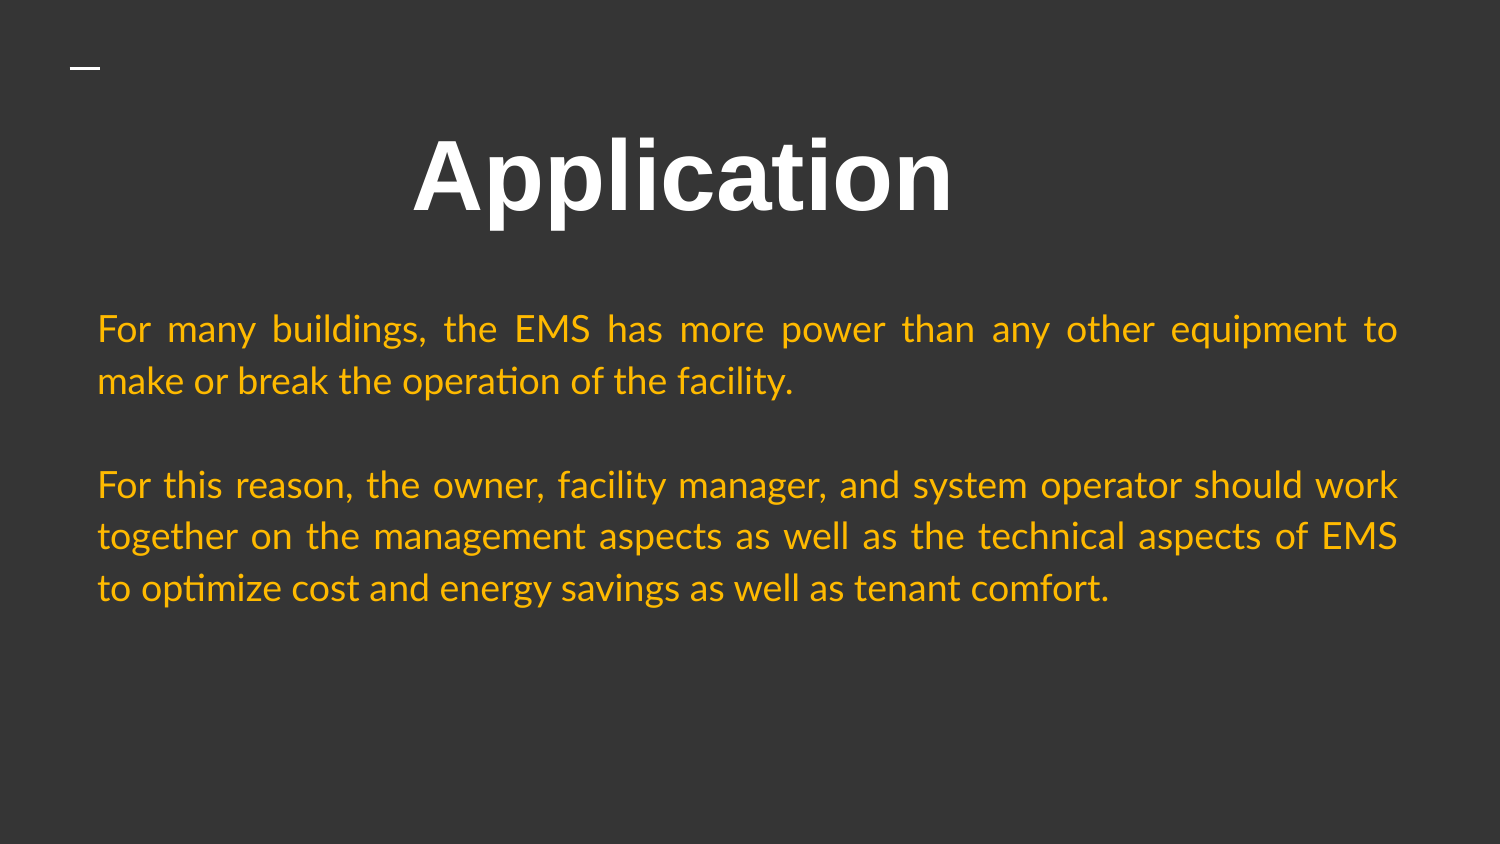

# Application
For many buildings, the EMS has more power than any other equipment to make or break the operation of the facility.

For this reason, the owner, facility manager, and system operator should work together on the management aspects as well as the technical aspects of EMS to optimize cost and energy savings as well as tenant comfort.